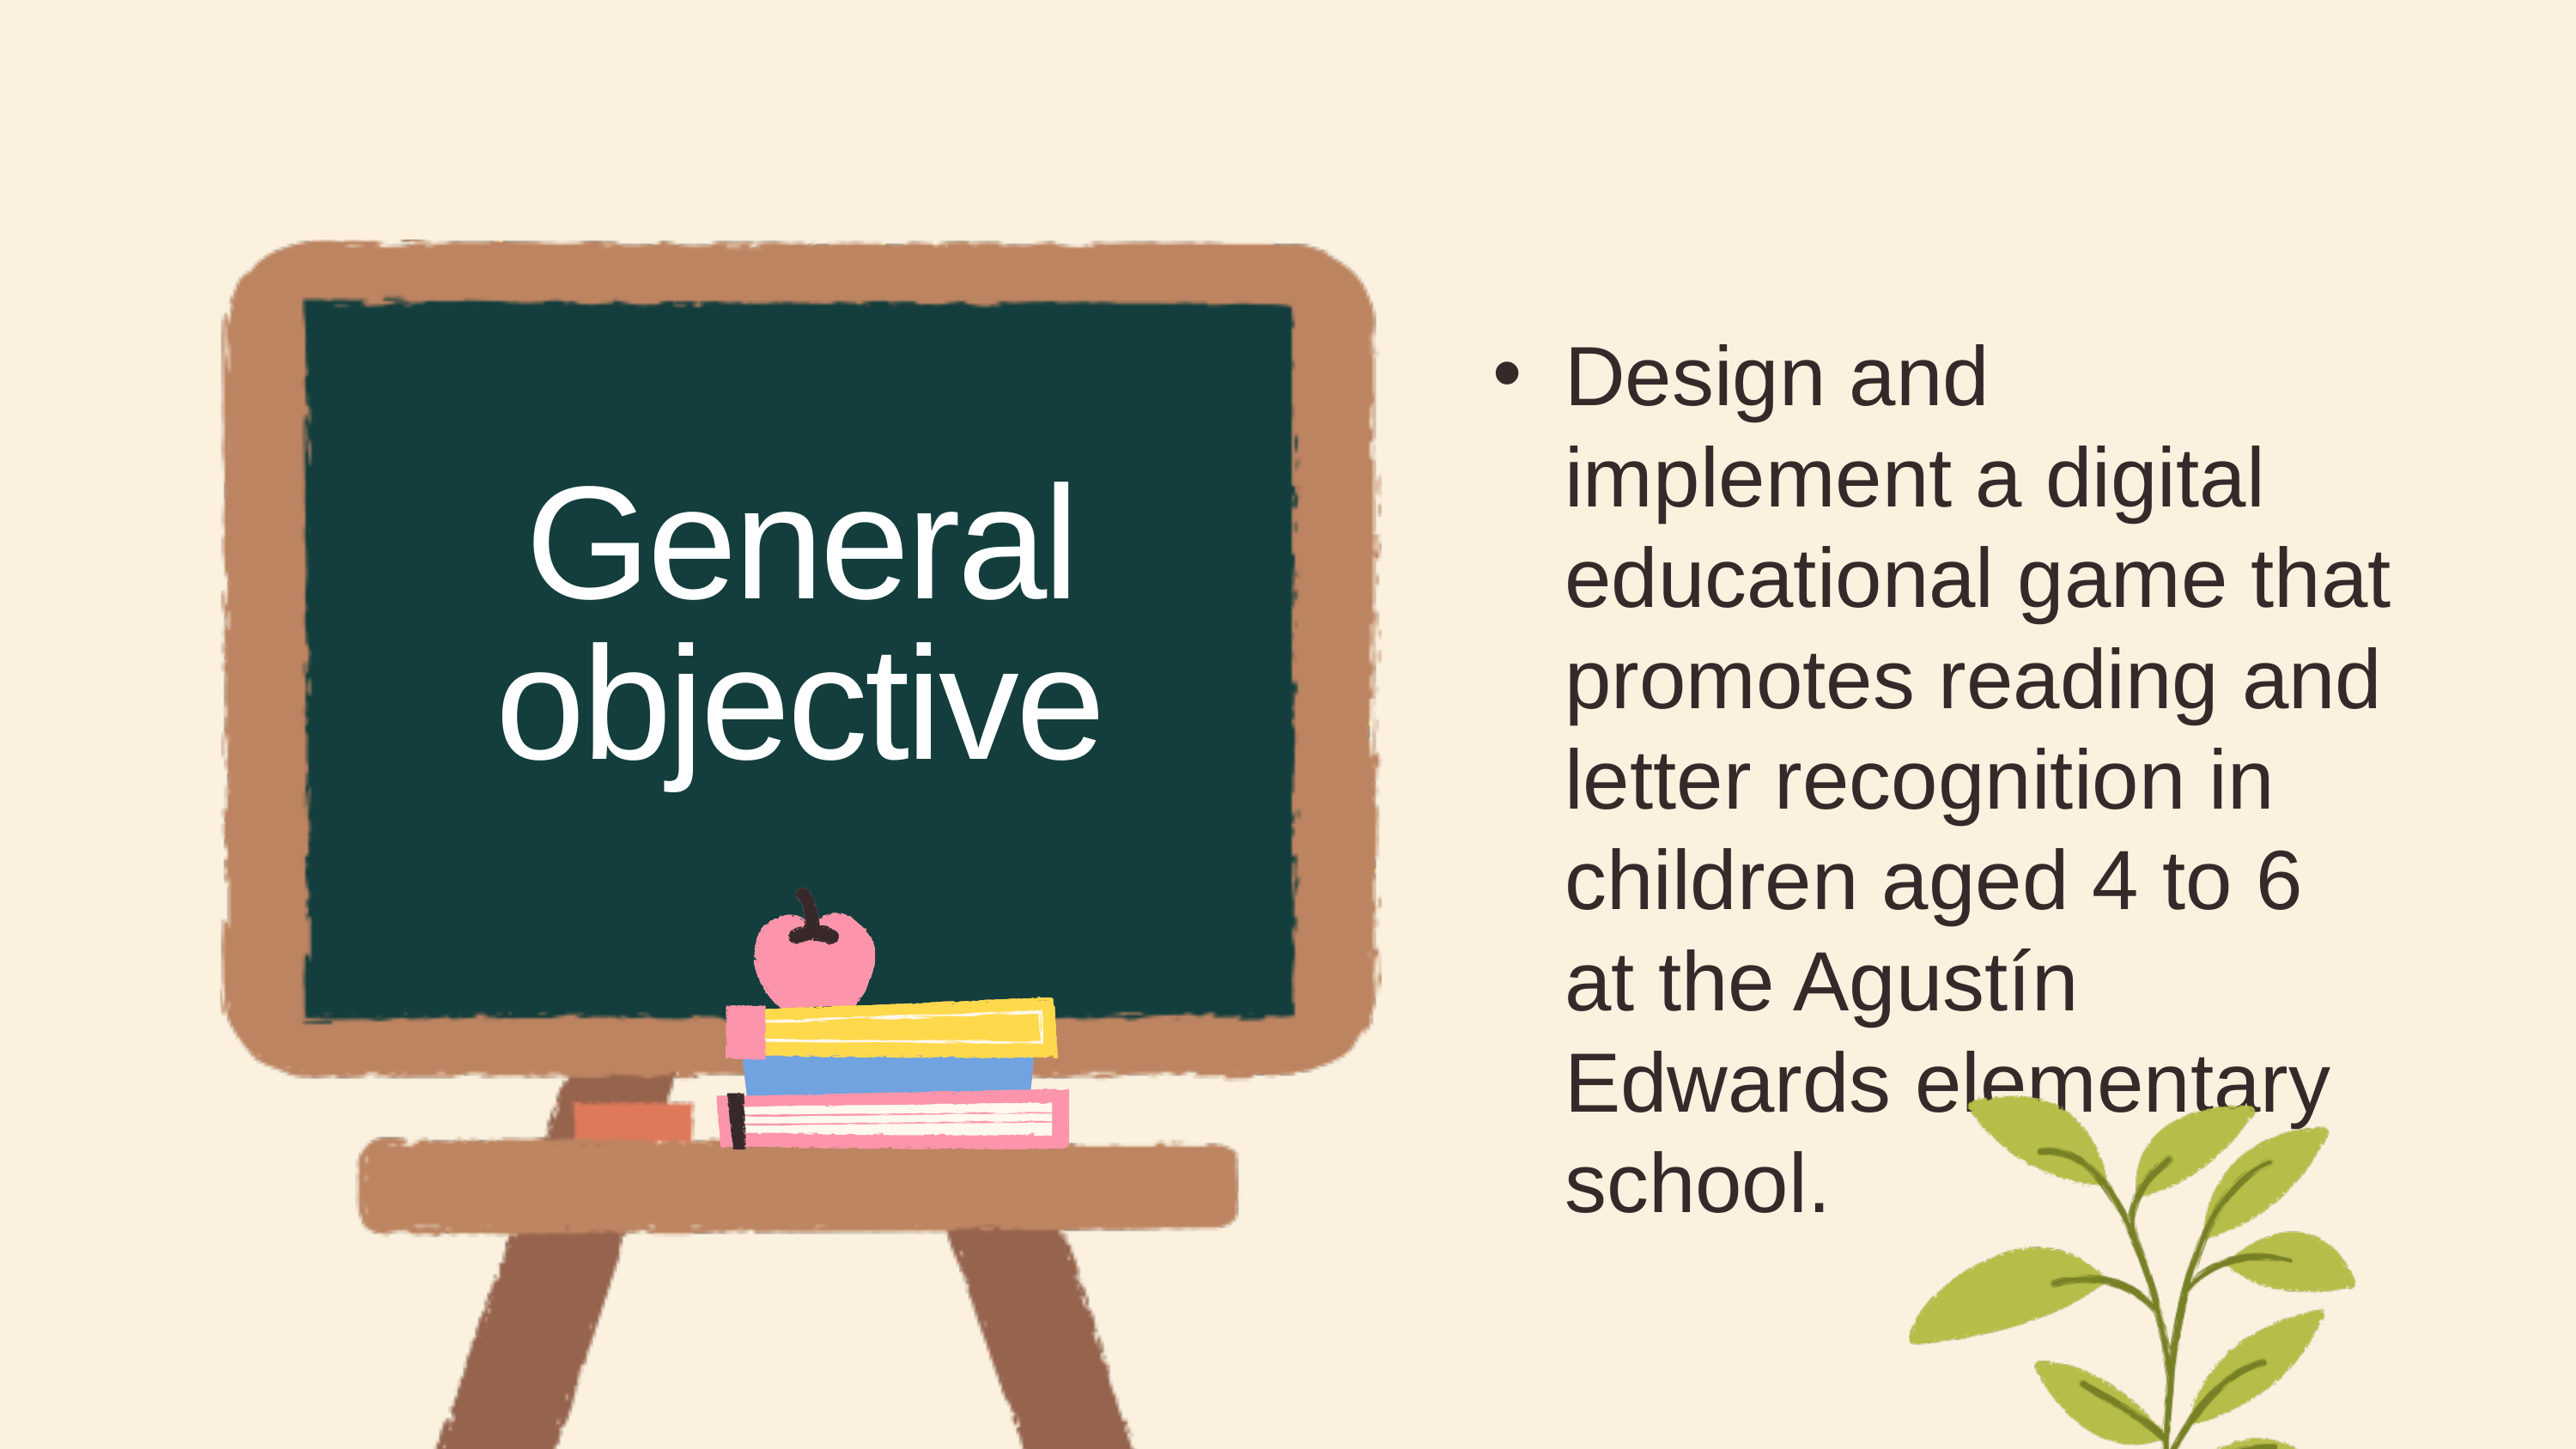

Design and implement a digital educational game that promotes reading and letter recognition in children aged 4 to 6 at the Agustín Edwards elementary school.
General objective